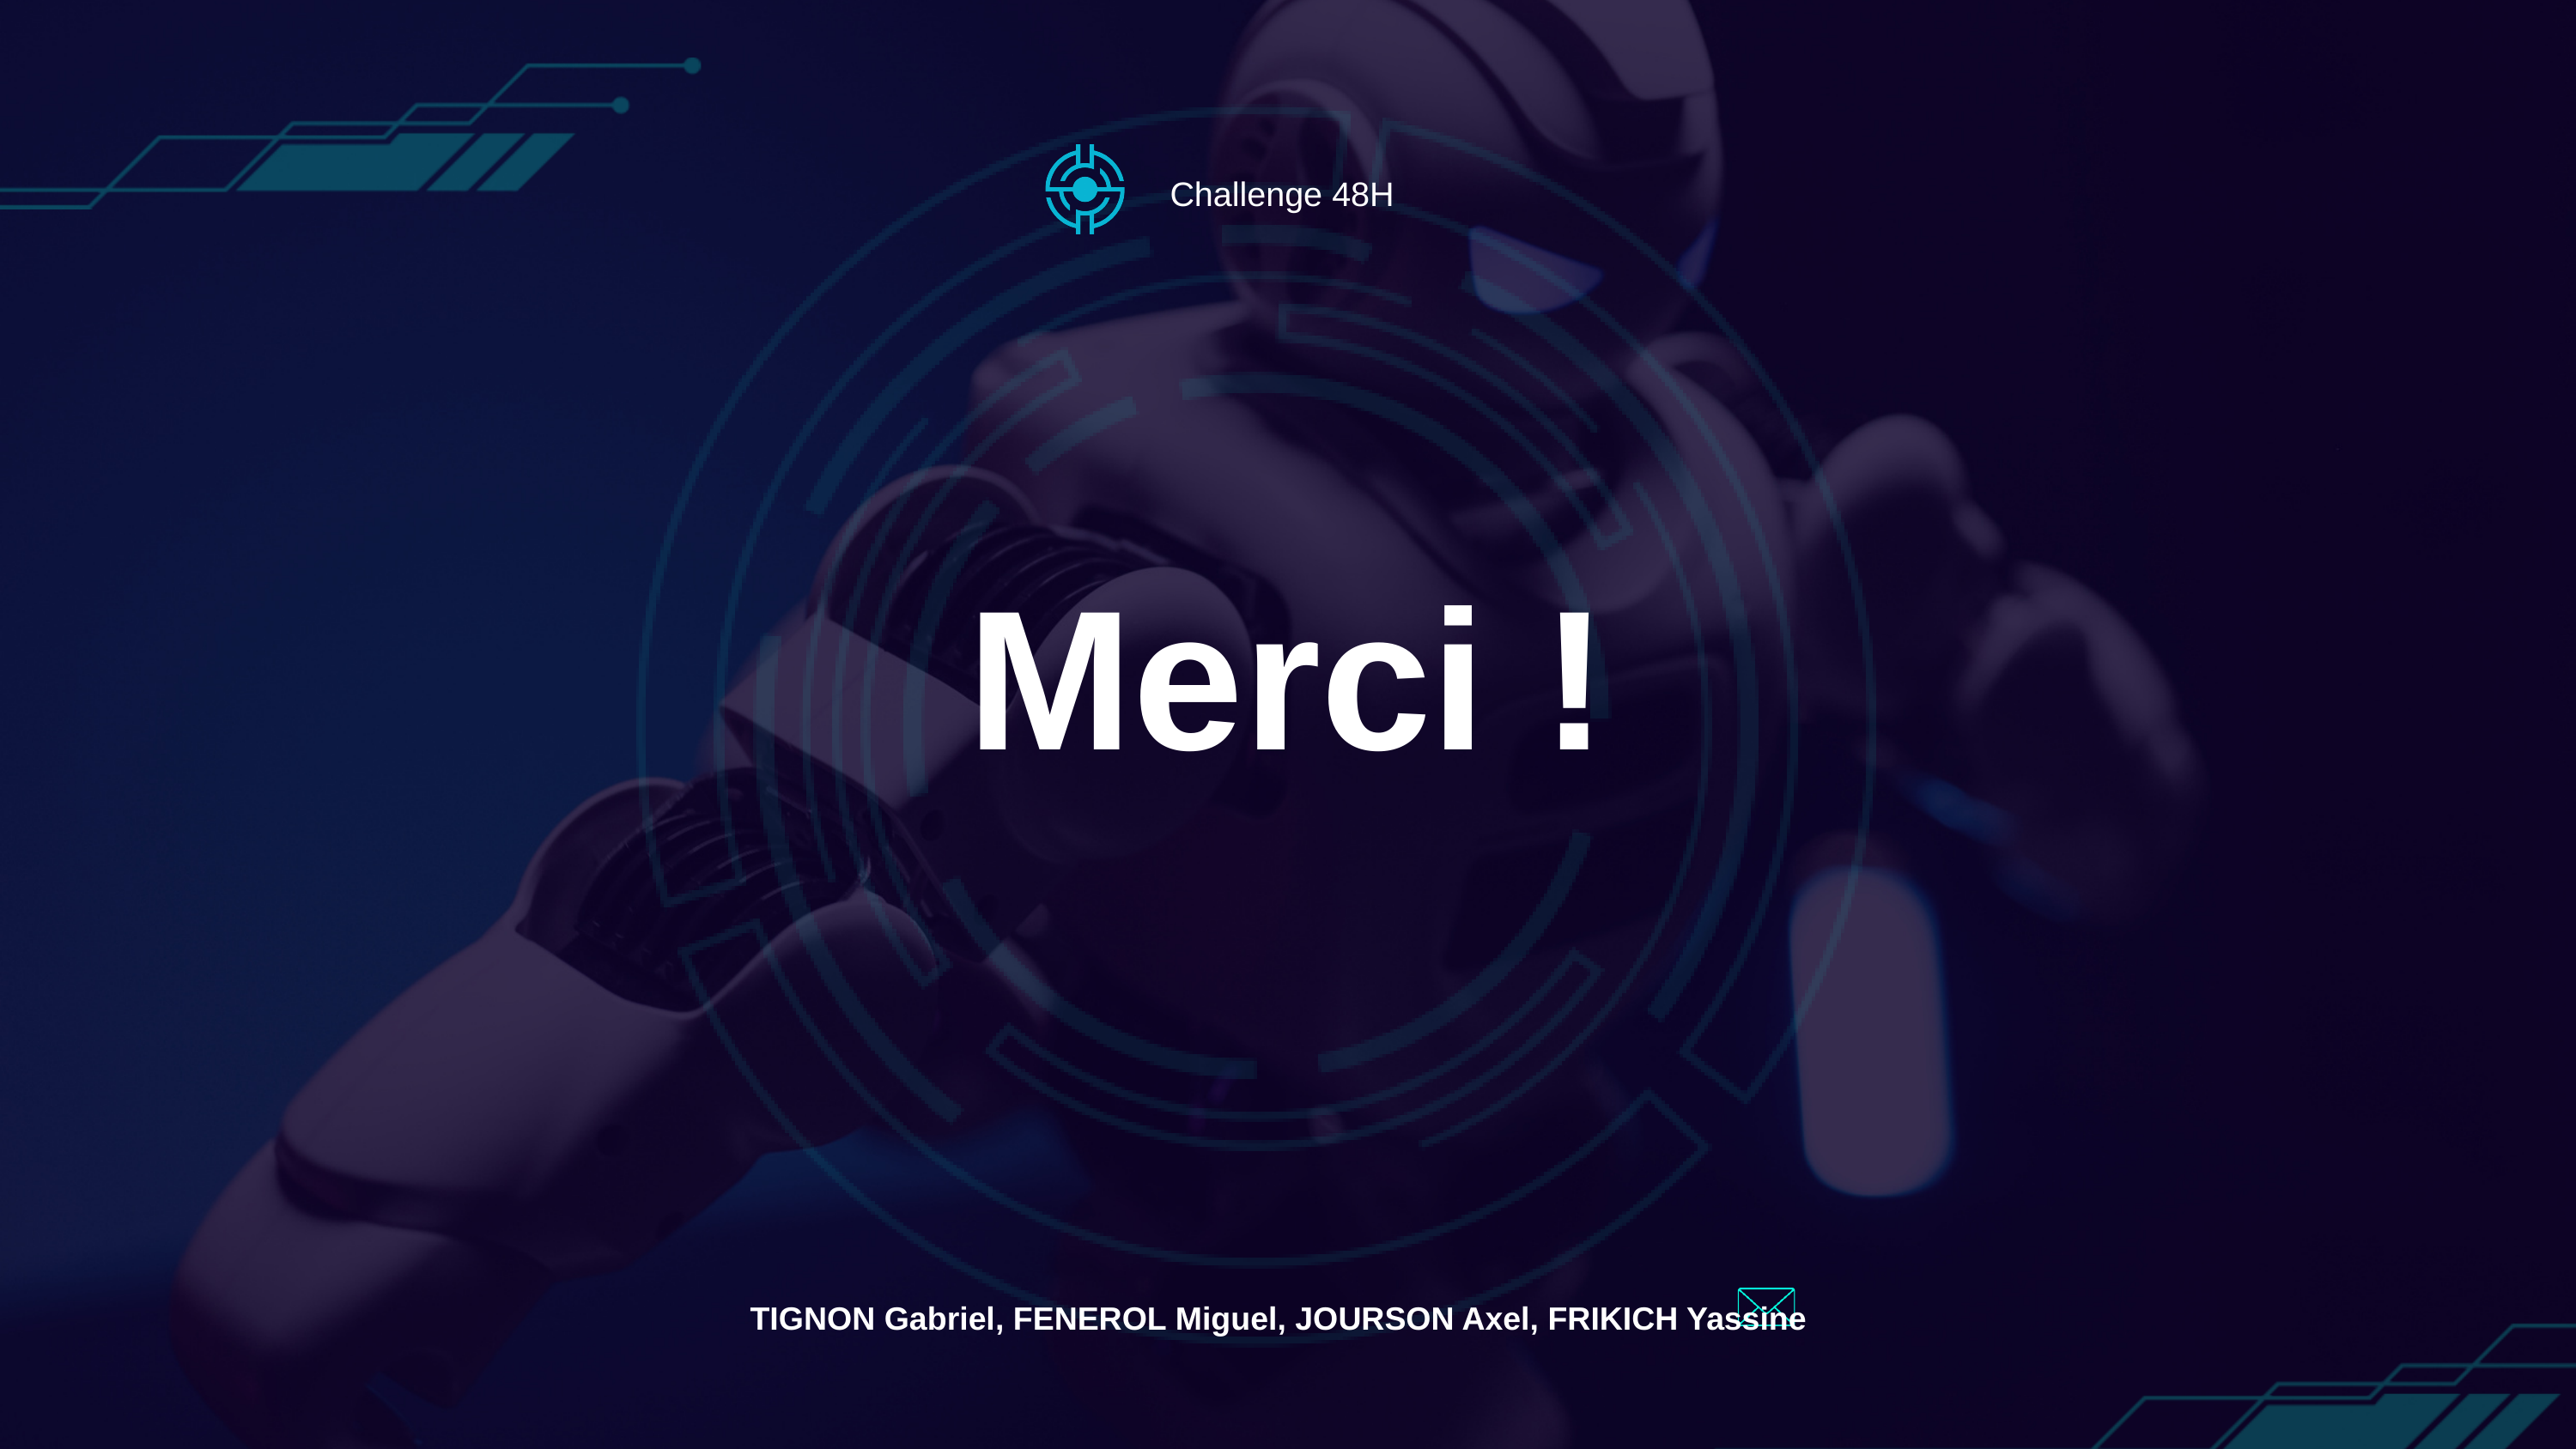

Challenge 48H
Merci !

TIGNON Gabriel, FENEROL Miguel, JOURSON Axel, FRIKICH Yassine